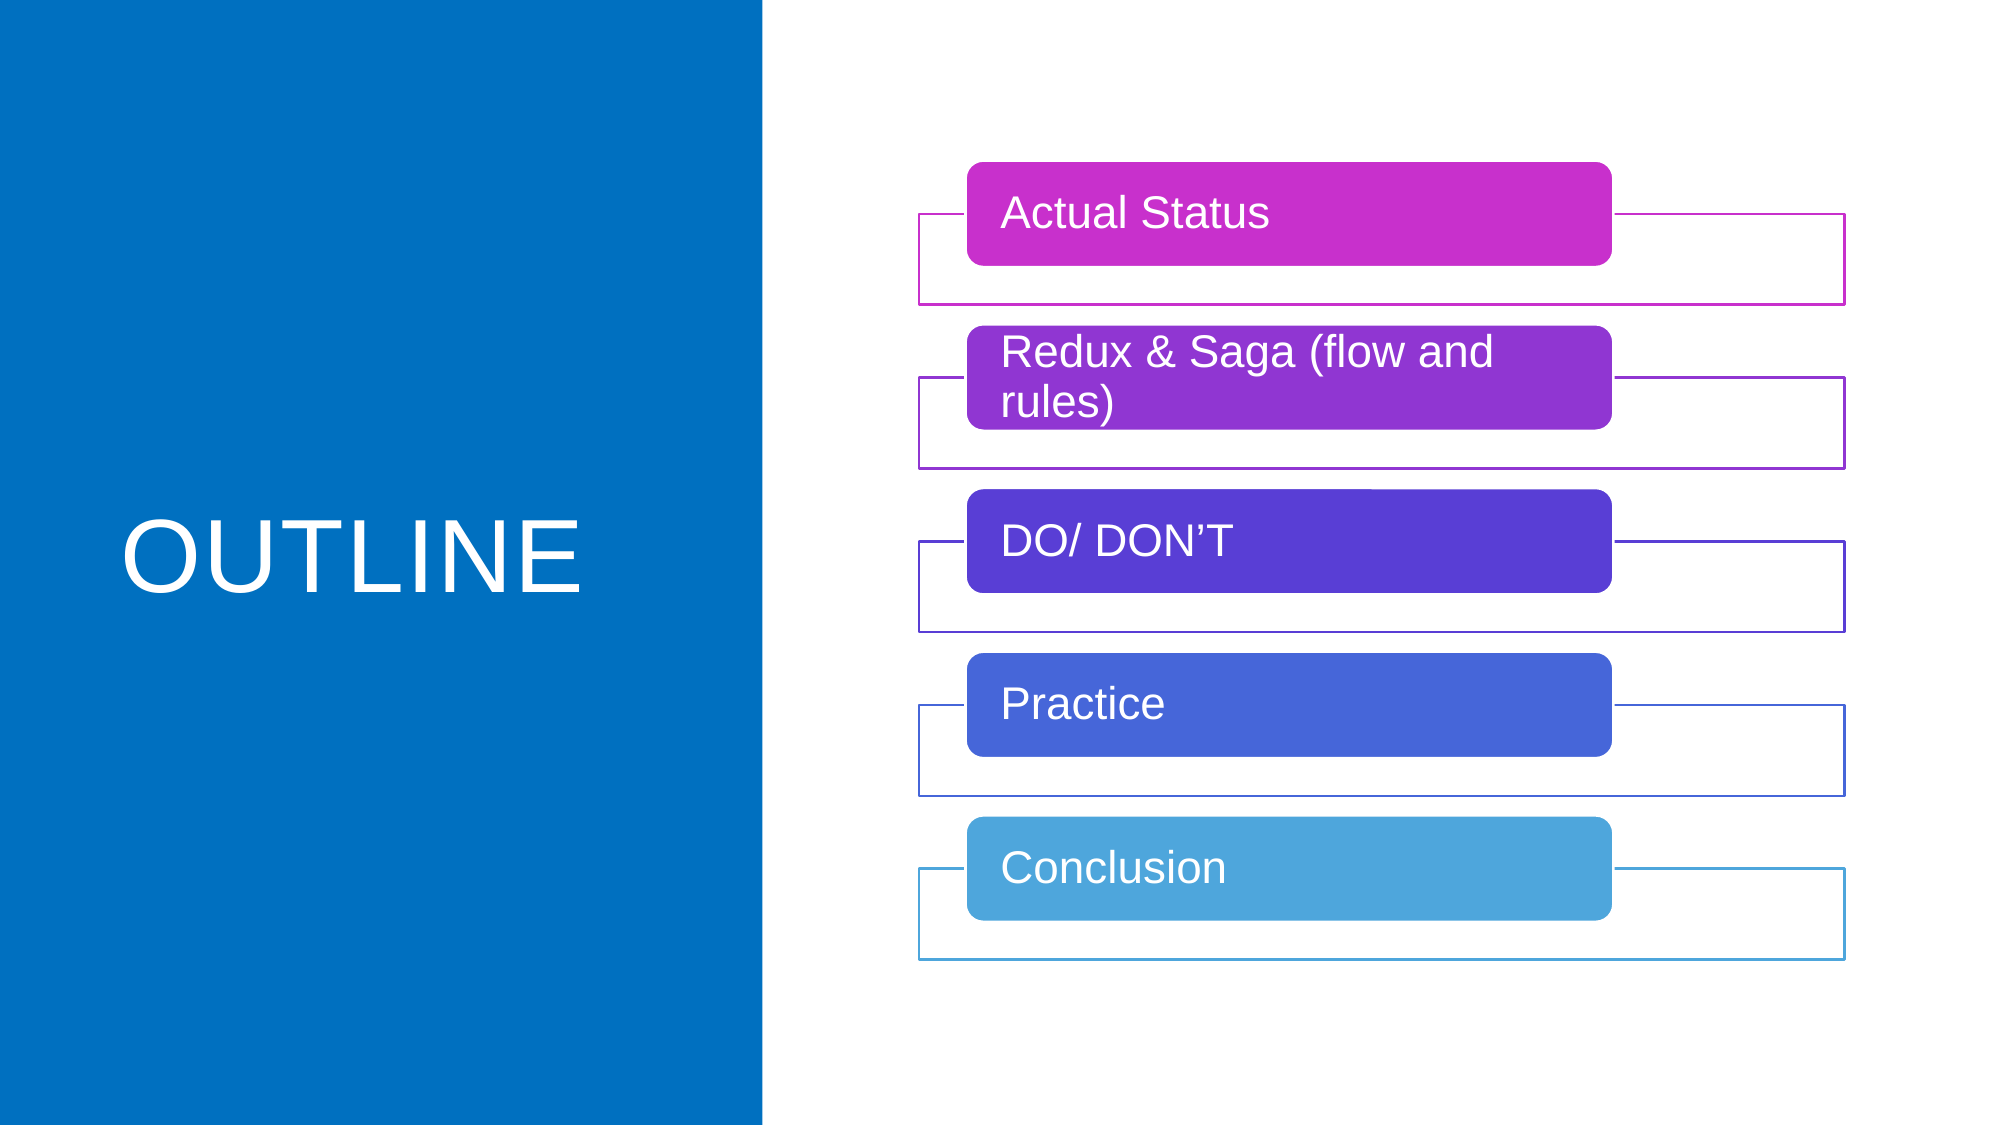

# outline
Actual Status
Redux & Saga (flow and rules)
DO/ DON’T
Practice
Conclusion